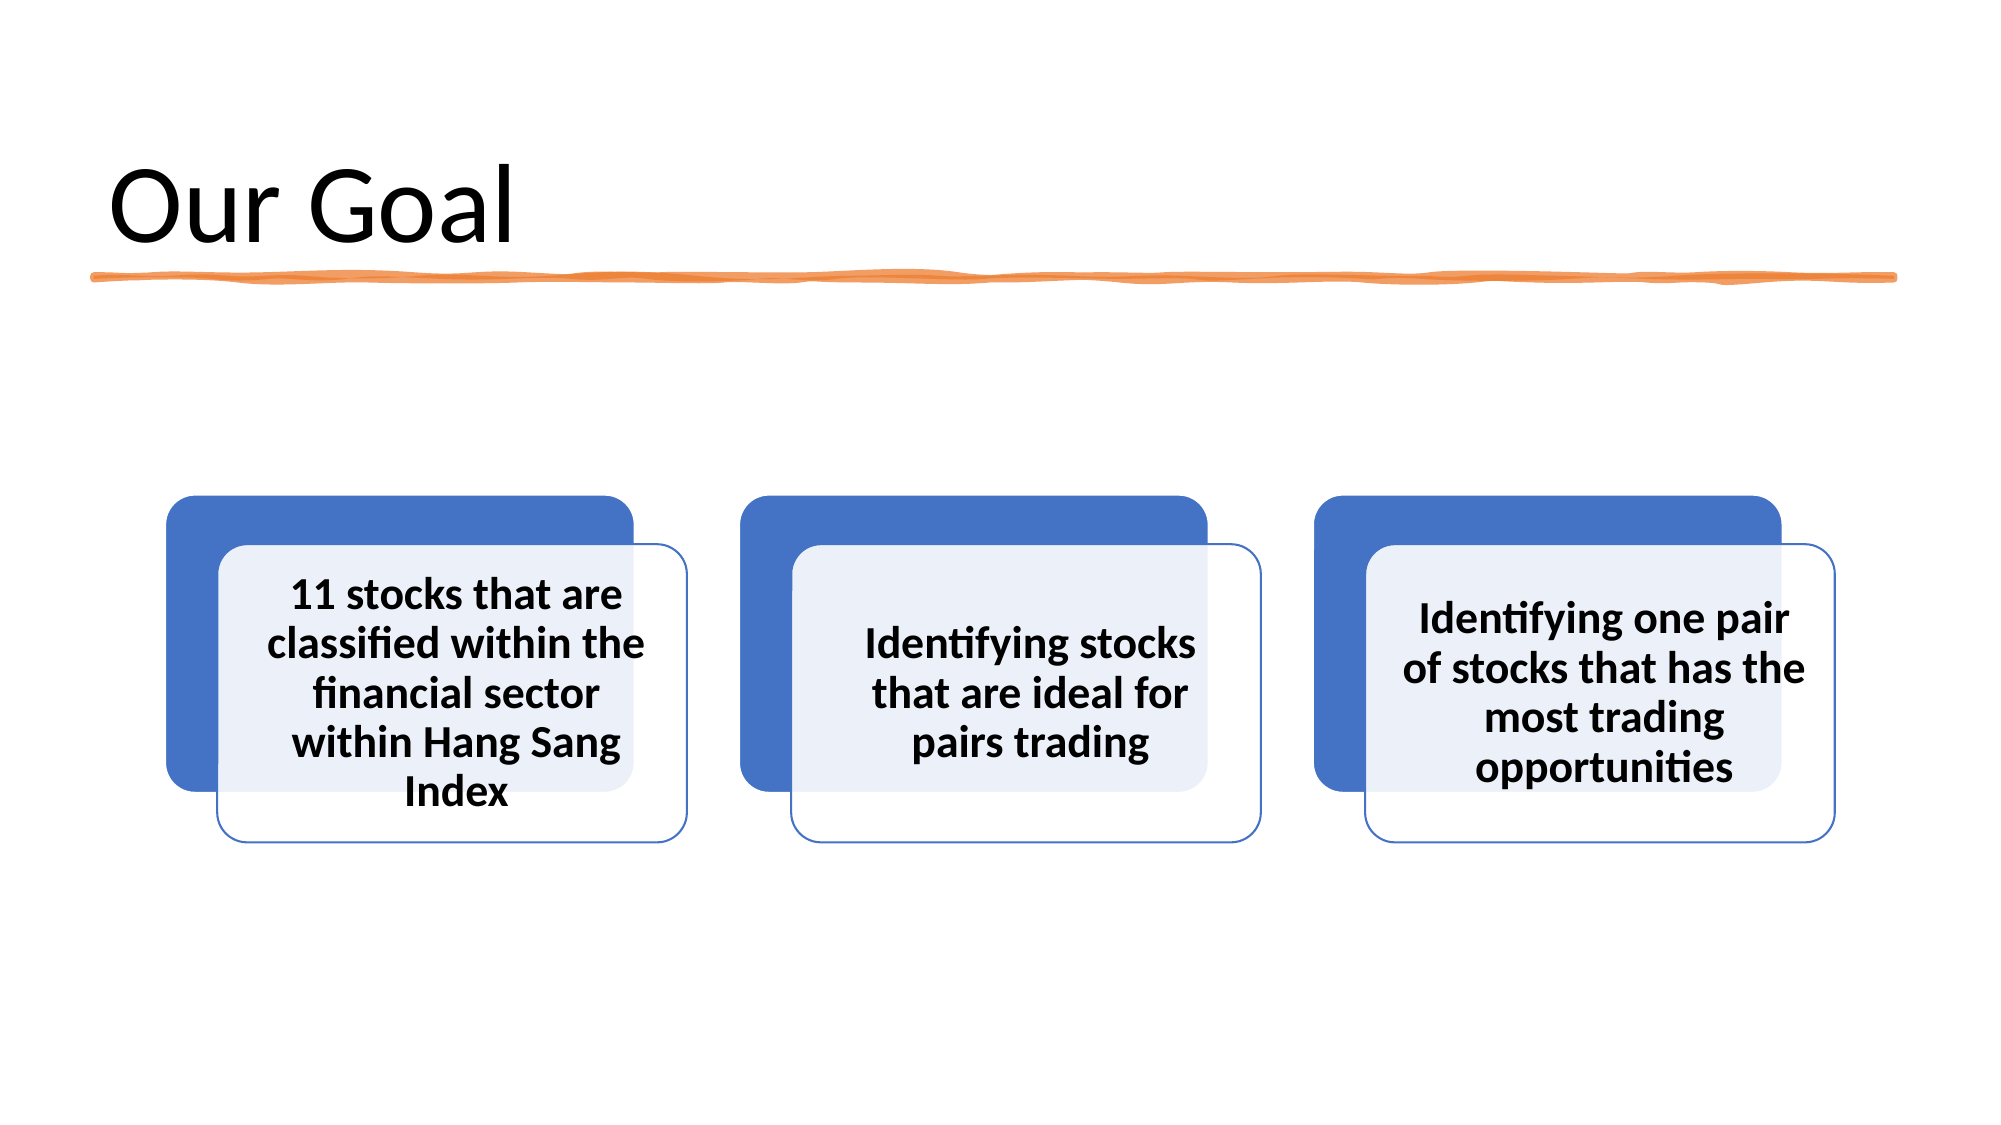

Our Goal

11 stocks that are classified within the financial sector within Hang Sang Index
Identifying stocks that are ideal for pairs trading
Identifying one pair of stocks that has the most trading opportunities